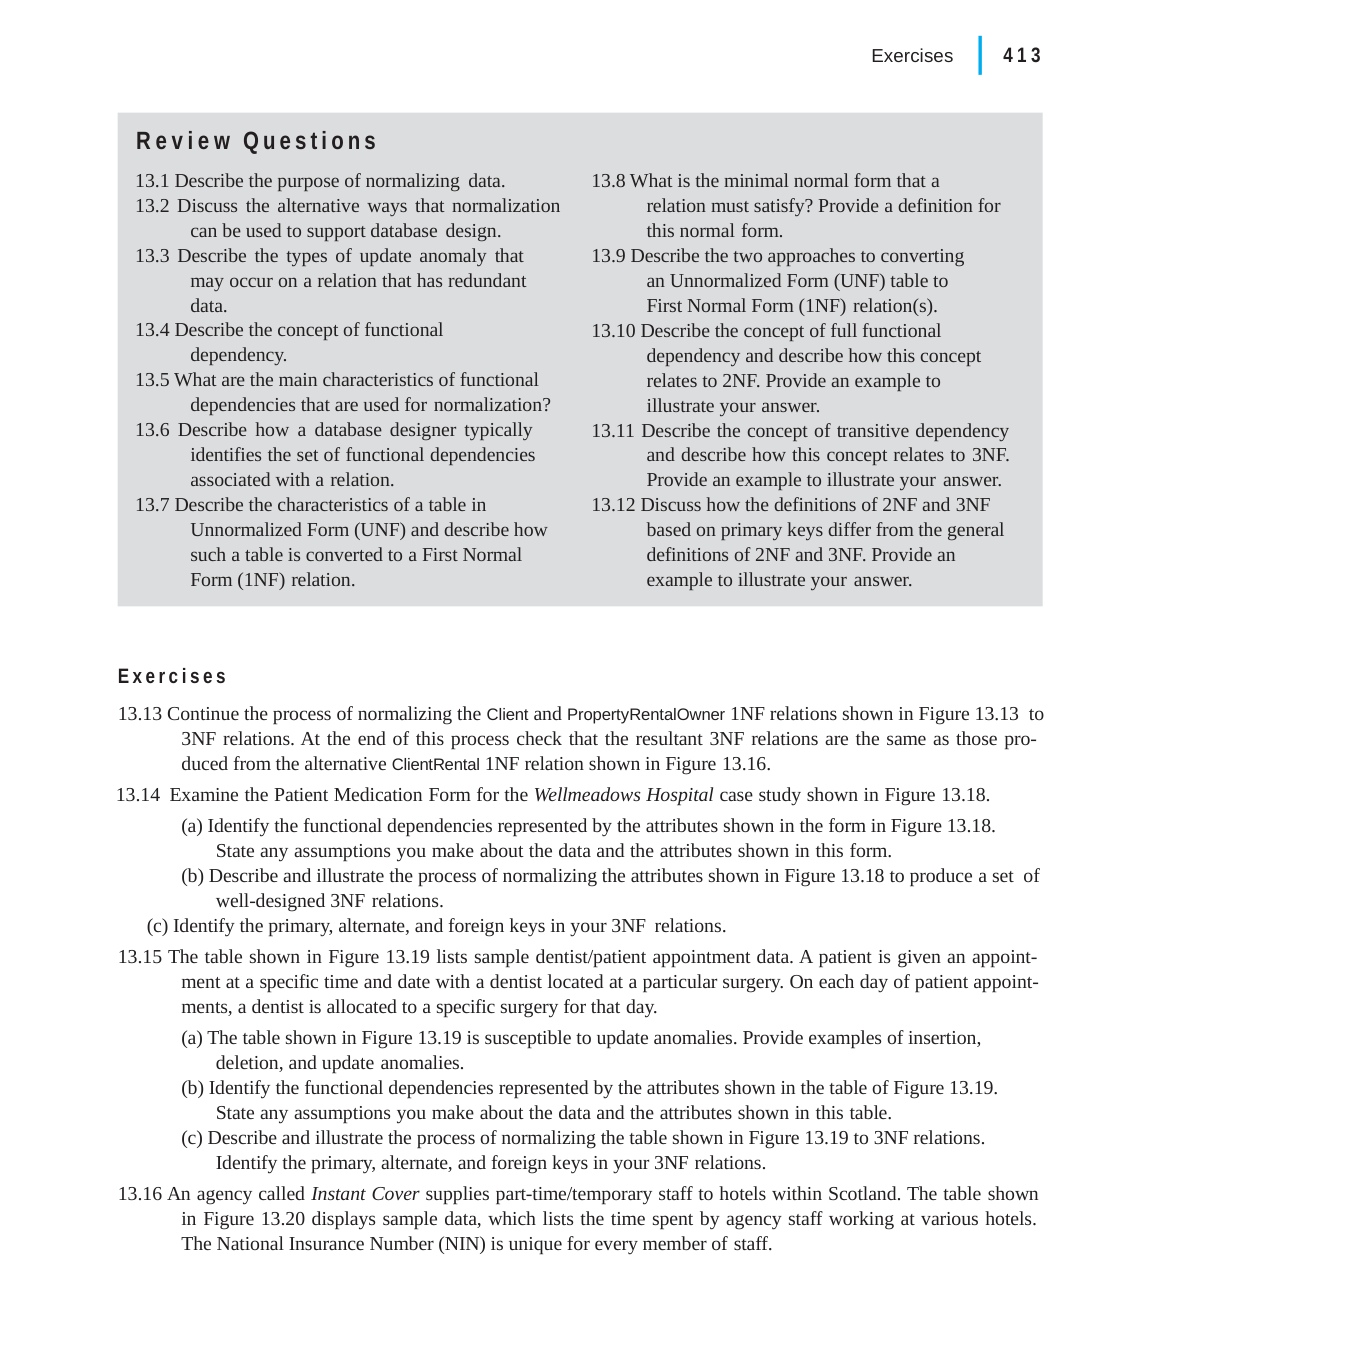

|
Exercises	413

Review Questions
13.8 What is the minimal normal form that a  relation must satisfy? Provide a definition for  this normal form.
13.9 Describe the two approaches to converting  an Unnormalized Form (UNF) table to  First Normal Form (1NF) relation(s).
13.1 Describe the purpose of normalizing data.
13.2 Discuss the alternative ways that normalization  can be used to support database design.
13.3 Describe the types of update anomaly that  may occur on a relation that has redundant  data.
13.4 Describe the concept of functional  dependency.
13.5 What are the main characteristics of functional  dependencies that are used for normalization?
13.6 Describe how a database designer typically  identifies the set of functional dependencies  associated with a relation.
13.7 Describe the characteristics of a table in  Unnormalized Form (UNF) and describe how  such a table is converted to a First Normal  Form (1NF) relation.
13.10 Describe the concept of full functional  dependency and describe how this concept  relates to 2NF. Provide an example to  illustrate your answer.
13.11 Describe the concept of transitive dependency  and describe how this concept relates to 3NF.  Provide an example to illustrate your answer.
13.12 Discuss how the definitions of 2NF and 3NF  based on primary keys differ from the general  definitions of 2NF and 3NF. Provide an  example to illustrate your answer.
Exercises
13.13 Continue the process of normalizing the Client and PropertyRentalOwner 1NF relations shown in Figure 13.13  to 3NF relations. At the end of this process check that the resultant 3NF relations are the same as those pro-  duced from the alternative ClientRental 1NF relation shown in Figure 13.16.
13.14 Examine the Patient Medication Form for the Wellmeadows Hospital case study shown in Figure 13.18.
(a) Identify the functional dependencies represented by the attributes shown in the form in Figure 13.18.  State any assumptions you make about the data and the attributes shown in this form.
(b) Describe and illustrate the process of normalizing the attributes shown in Figure 13.18 to produce a set  of well-designed 3NF relations.
(c) Identify the primary, alternate, and foreign keys in your 3NF relations.
13.15 The table shown in Figure 13.19 lists sample dentist/patient appointment data. A patient is given an appoint-  ment at a specific time and date with a dentist located at a particular surgery. On each day of patient appoint-  ments, a dentist is allocated to a specific surgery for that day.
(a) The table shown in Figure 13.19 is susceptible to update anomalies. Provide examples of insertion,  deletion, and update anomalies.
(b) Identify the functional dependencies represented by the attributes shown in the table of Figure 13.19.  State any assumptions you make about the data and the attributes shown in this table.
(c) Describe and illustrate the process of normalizing the table shown in Figure 13.19 to 3NF relations.  Identify the primary, alternate, and foreign keys in your 3NF relations.
13.16 An agency called Instant Cover supplies part-time/temporary staff to hotels within Scotland. The table shown  in Figure 13.20 displays sample data, which lists the time spent by agency staff working at various hotels.  The National Insurance Number (NIN) is unique for every member of staff.